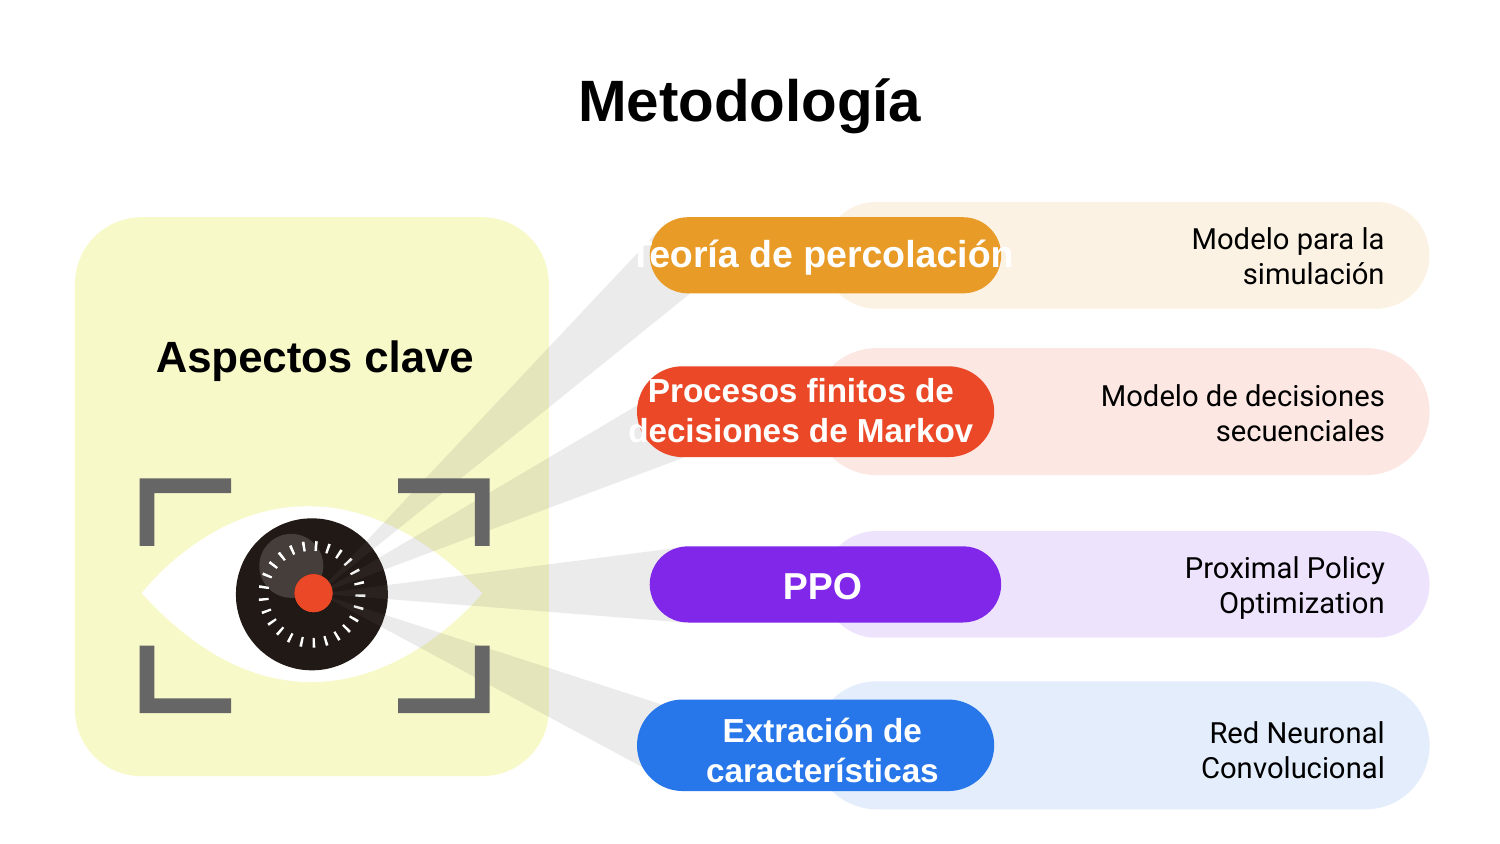

# Metodología

Modelo para la simulación
Teoría de percolación
Aspectos clave

Procesos finitos de decisiones de Markov
Modelo de decisiones secuenciales

Proximal Policy Optimization
PPO

Red Neuronal Convolucional
Extración de características